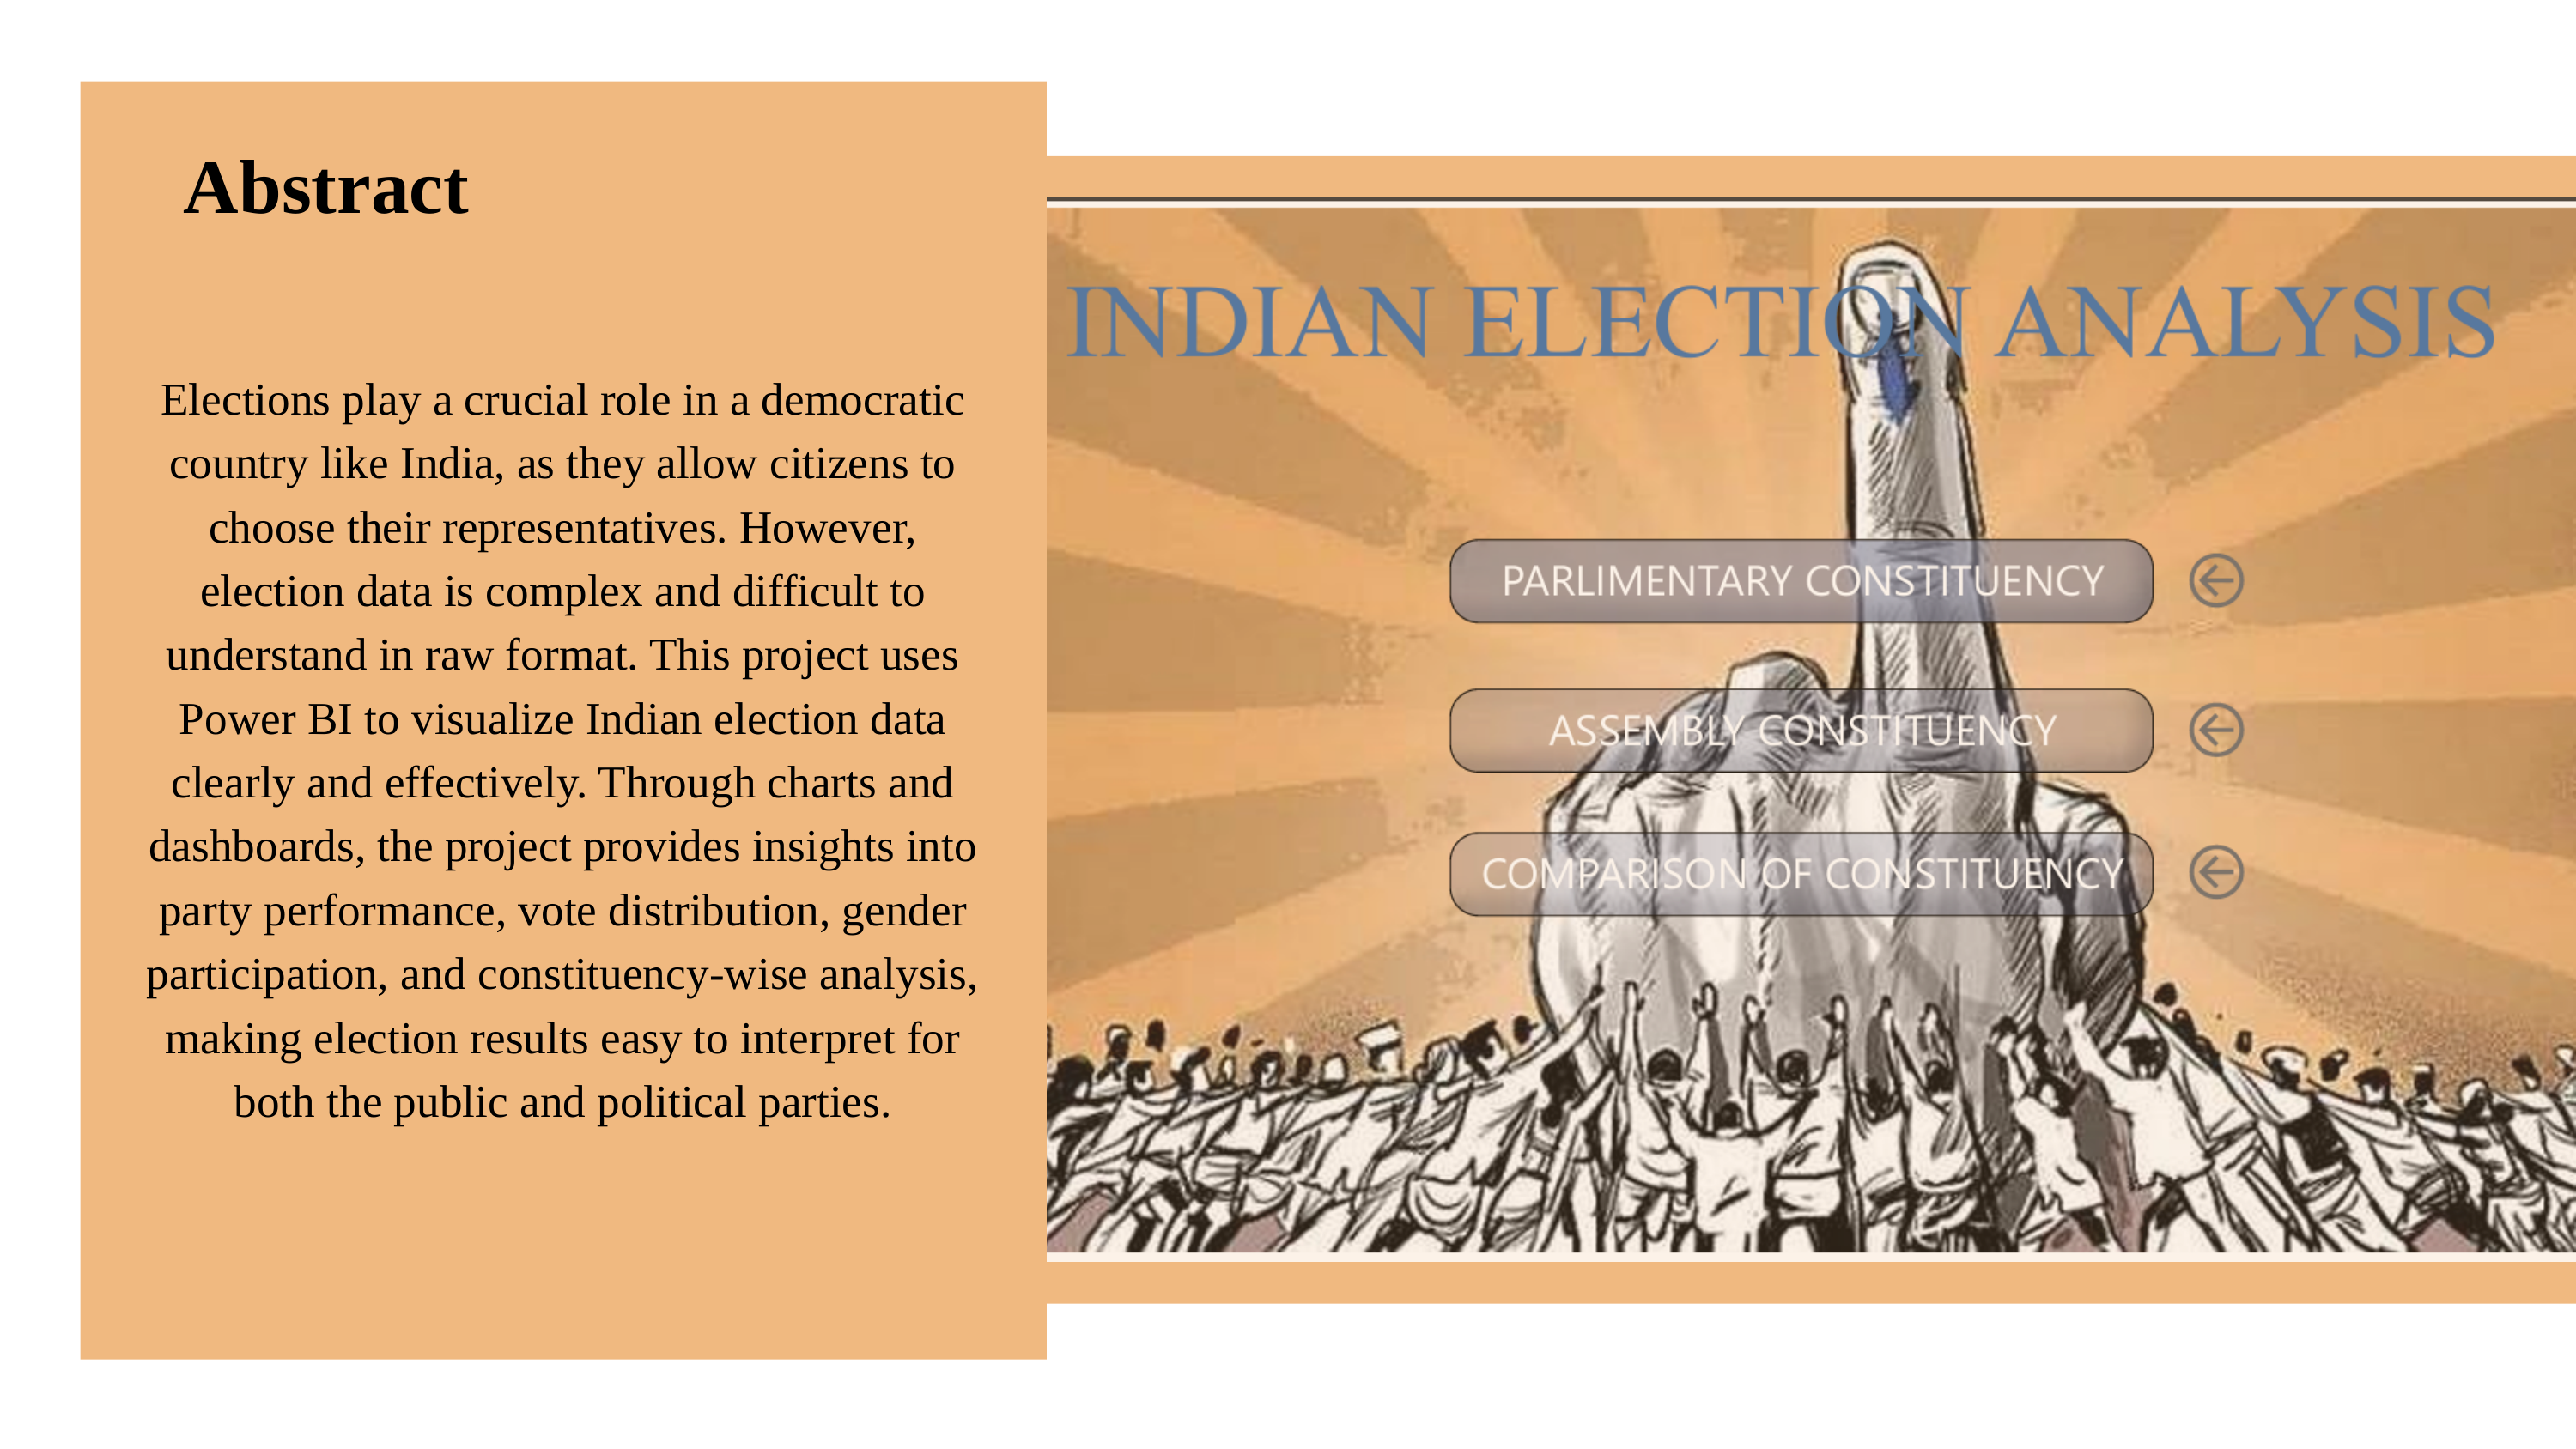

Abstract
Elections play a crucial role in a democratic country like India, as they allow citizens to choose their representatives. However, election data is complex and difficult to understand in raw format. This project uses Power BI to visualize Indian election data clearly and effectively. Through charts and dashboards, the project provides insights into party performance, vote distribution, gender participation, and constituency-wise analysis, making election results easy to interpret for both the public and political parties.